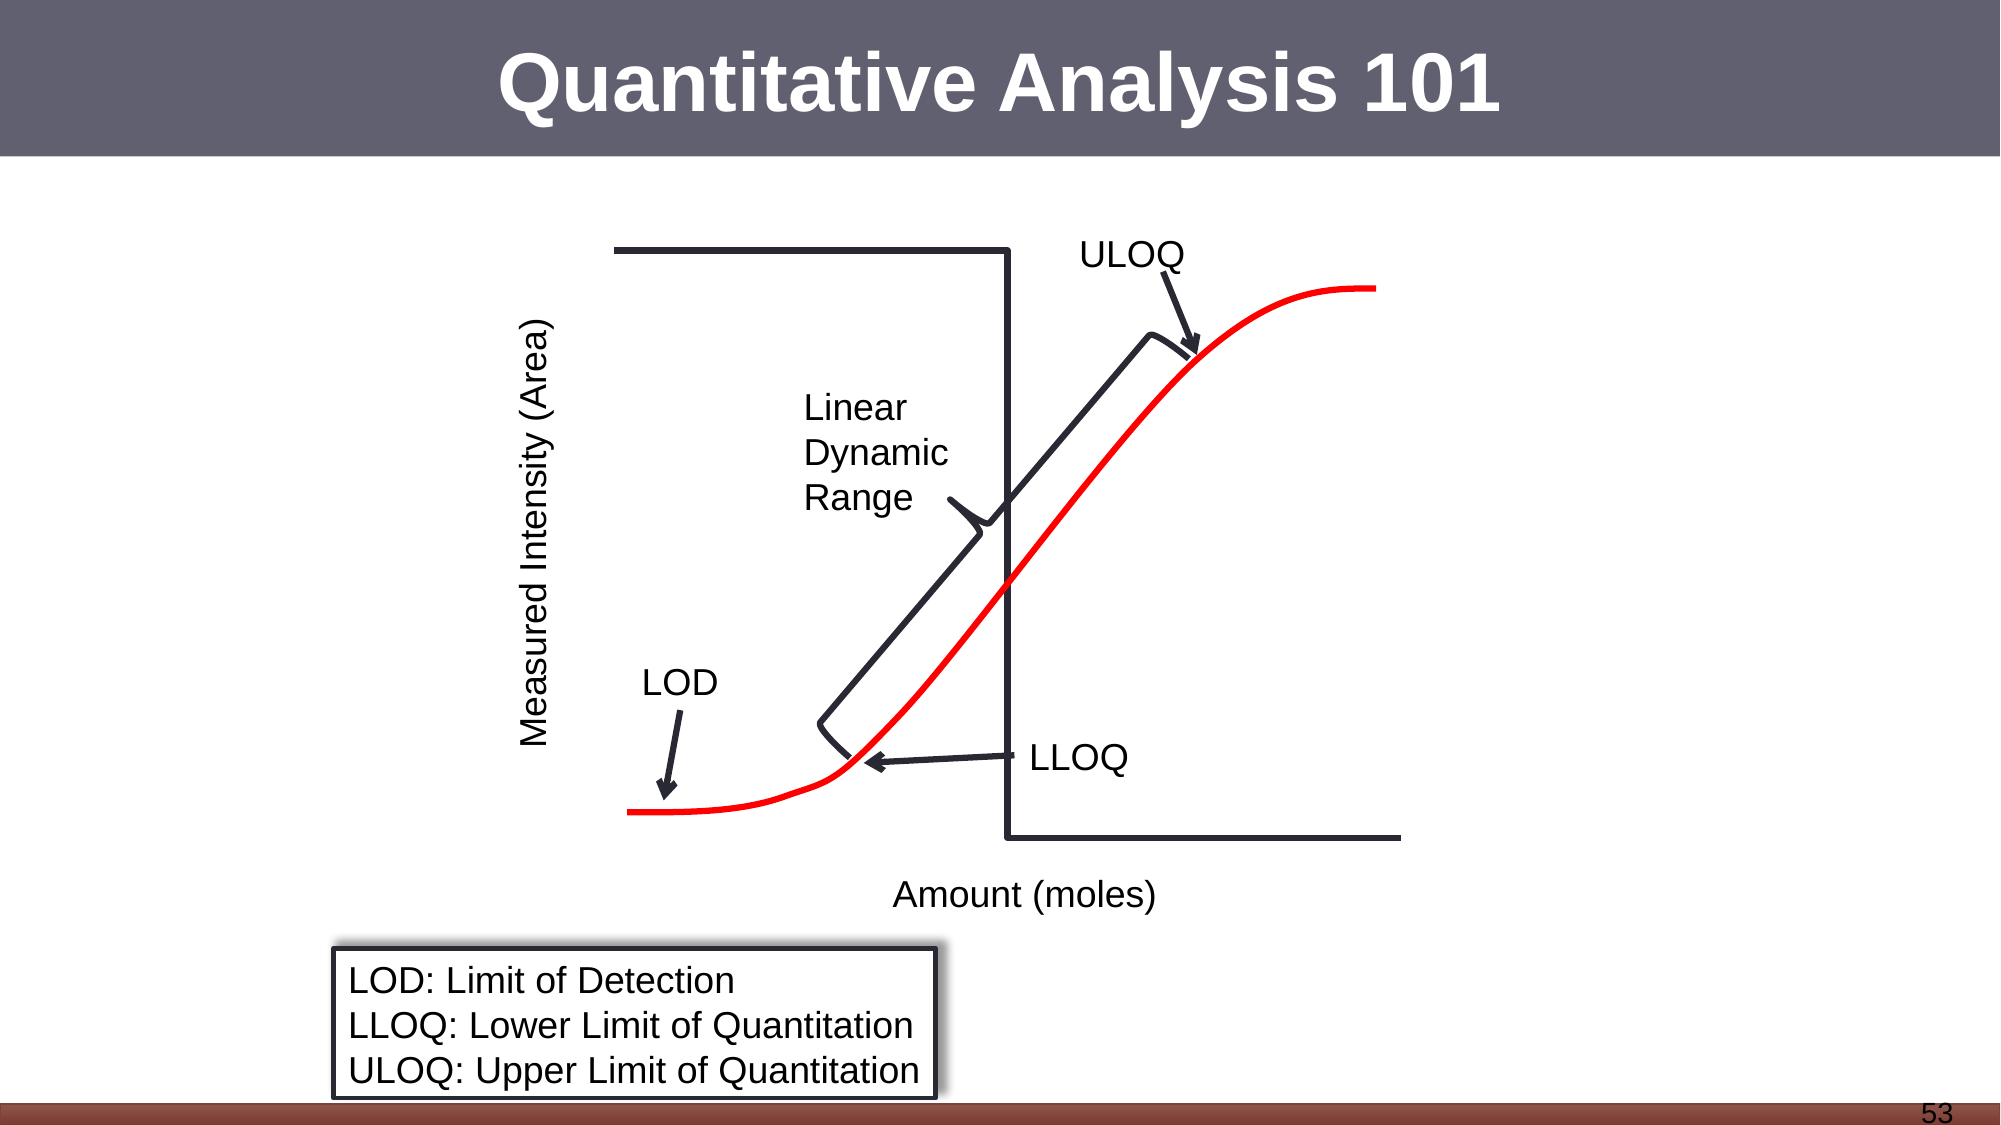

# Quantitative Analysis 101
ULOQ

Linear Dynamic Range
LOD
LLOQ

Measured Intensity (Area)
Amount (moles)
LOD: Limit of Detection
LLOQ: Lower Limit of Quantitation
ULOQ: Upper Limit of Quantitation
53